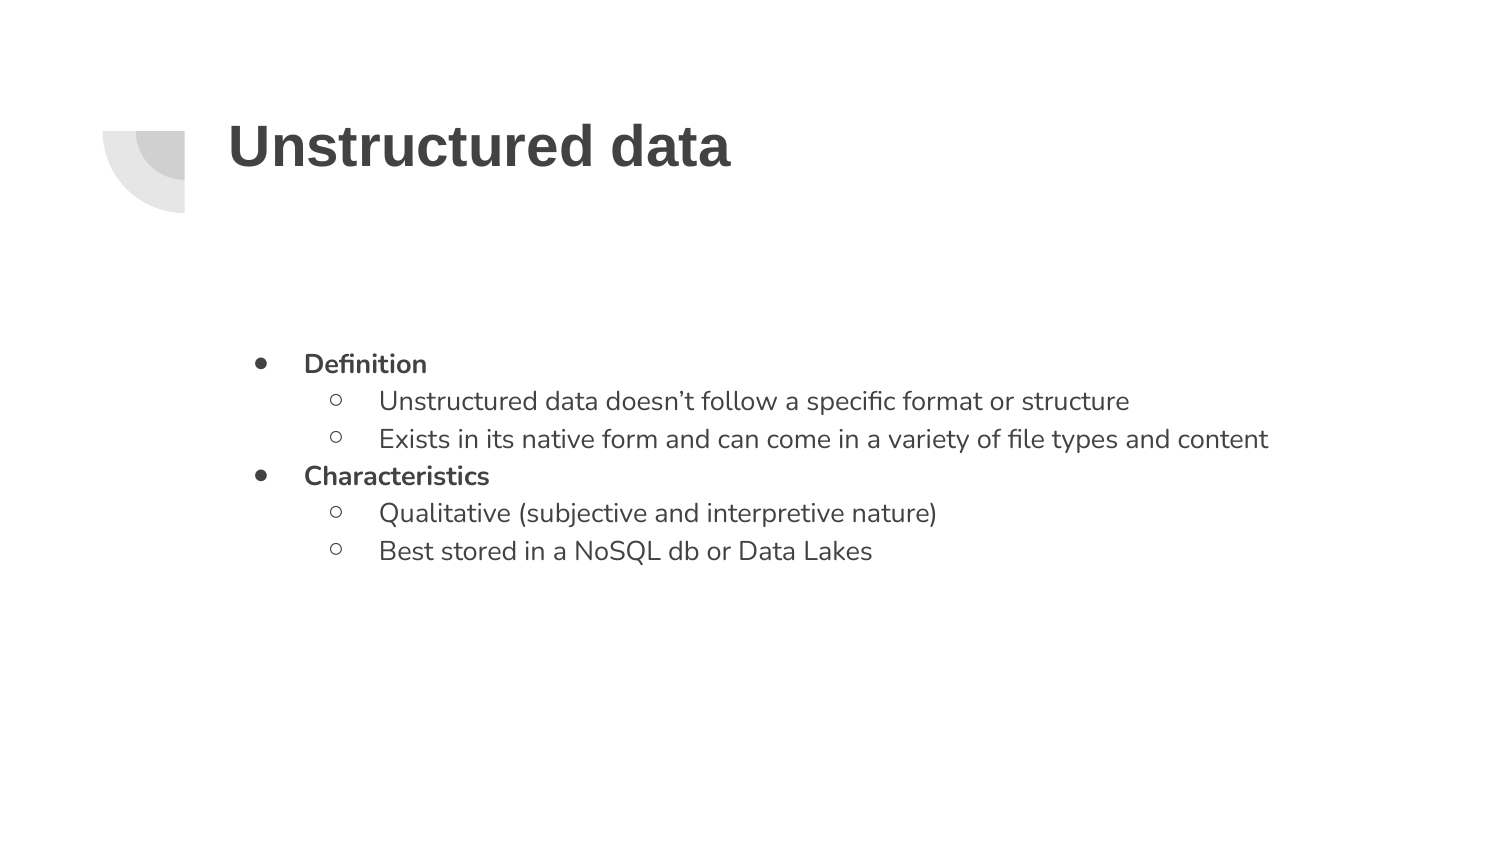

# Unstructured data
Definition
Unstructured data doesn’t follow a specific format or structure
Exists in its native form and can come in a variety of file types and content
Characteristics
Qualitative (subjective and interpretive nature)
Best stored in a NoSQL db or Data Lakes